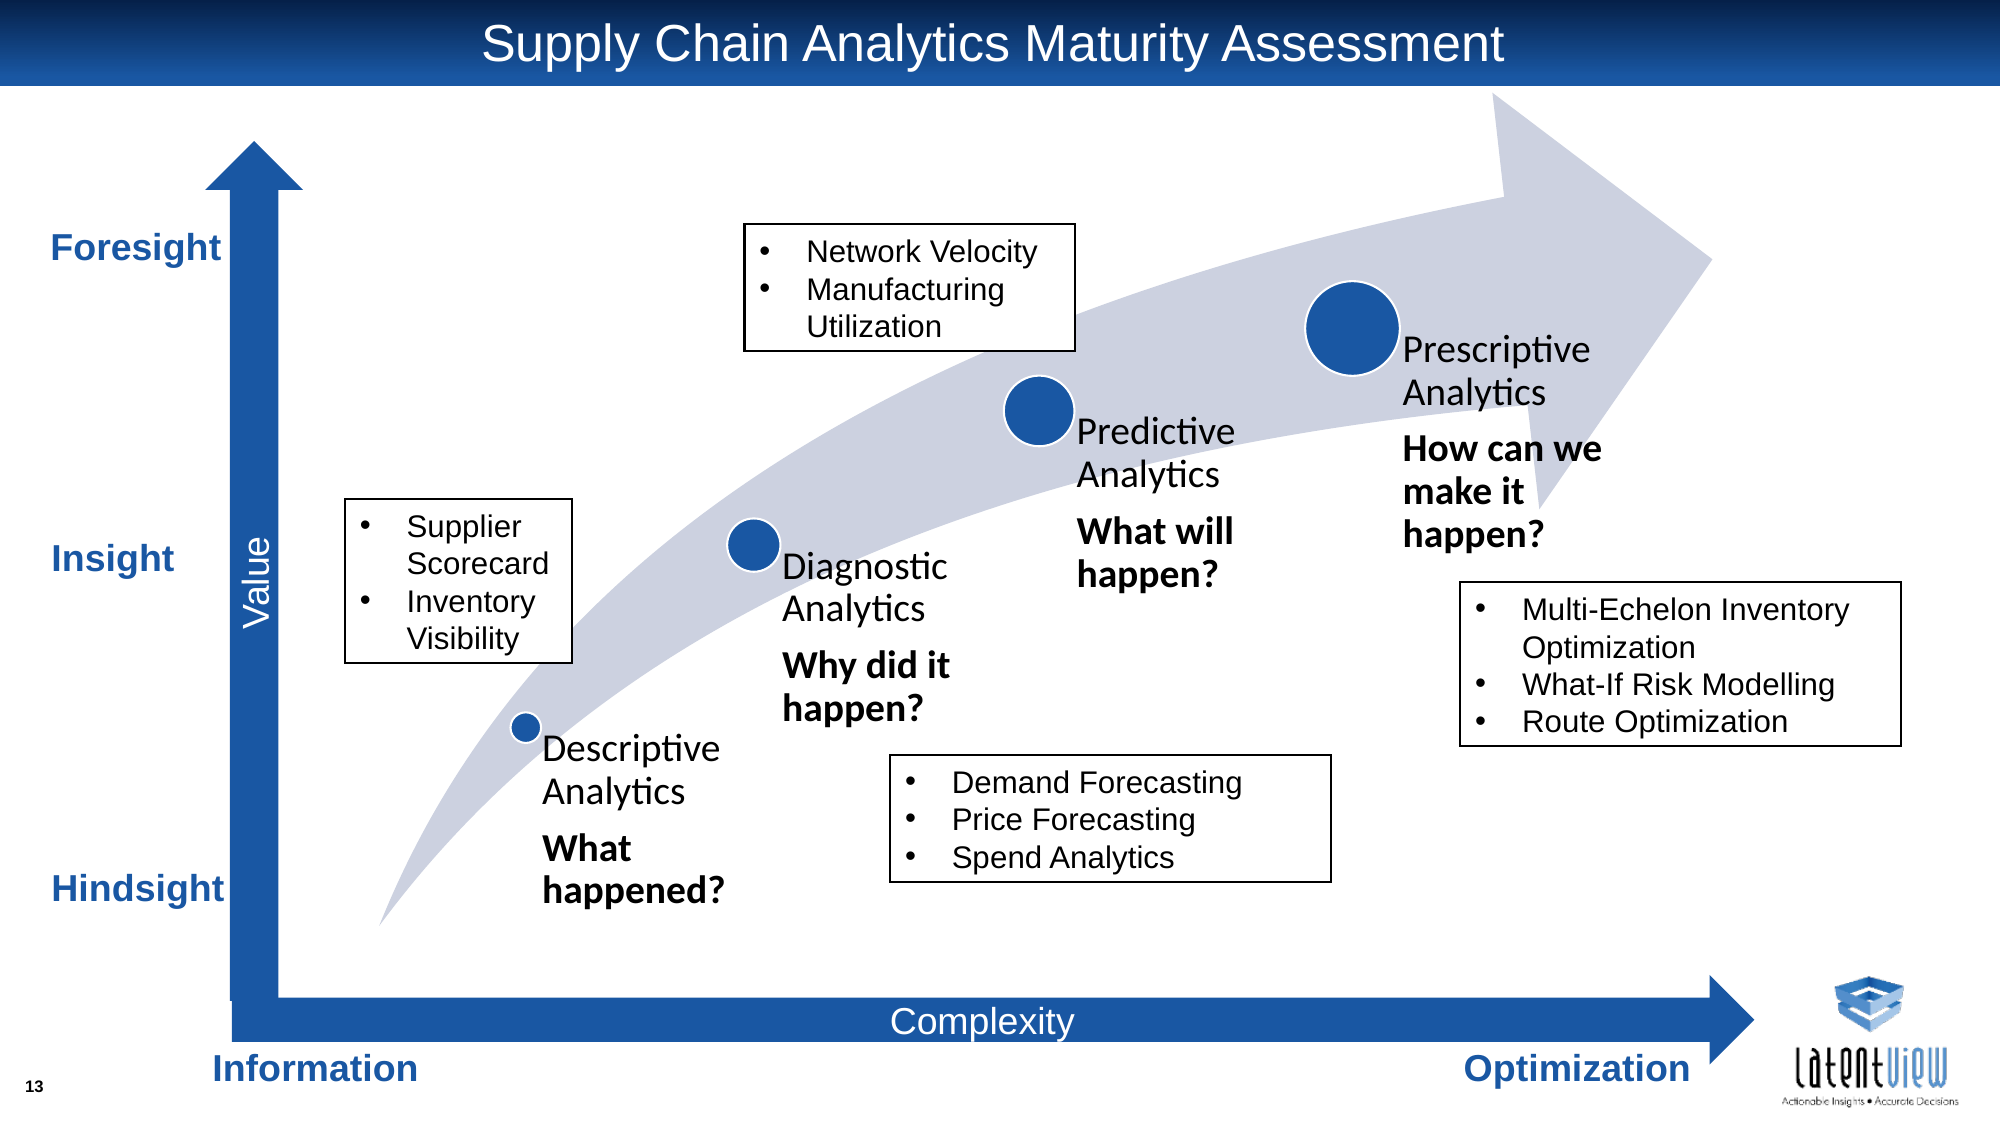

# Supply Chain Analytics Maturity Assessment
Descriptive Analytics
What happened?
Diagnostic Analytics
Why did it happen?
Predictive Analytics
What will happen?
Prescriptive Analytics
How can we make it happen?
Value
Foresight
Network Velocity
Manufacturing Utilization
Supplier Scorecard
Inventory Visibility
Insight
Multi-Echelon Inventory Optimization
What-If Risk Modelling
Route Optimization
Demand Forecasting
Price Forecasting
Spend Analytics
Hindsight
Complexity
Information
Optimization